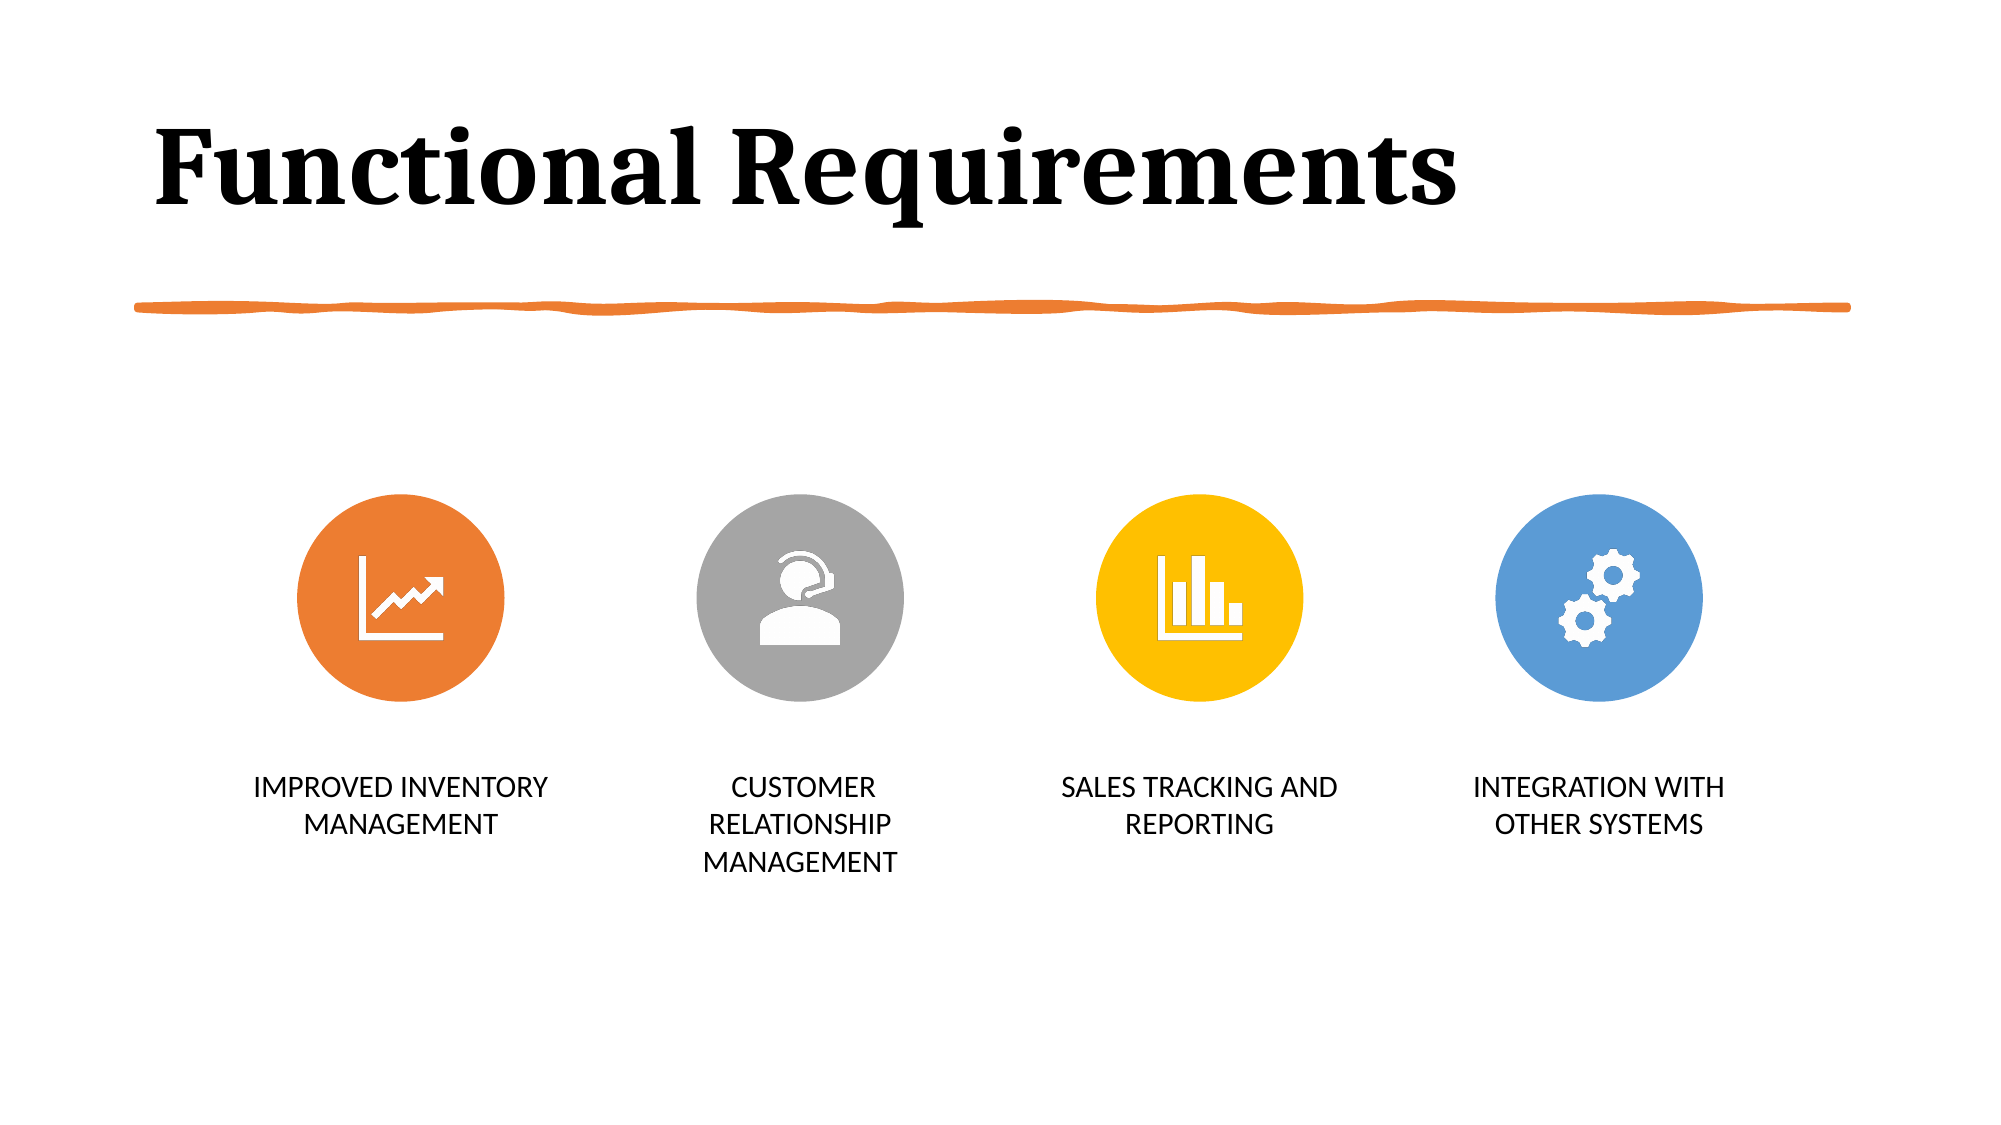

# Functional Requirements

Improved inventory management
 Customer Relationship Management
Sales tracking and reporting
Integration with other systems